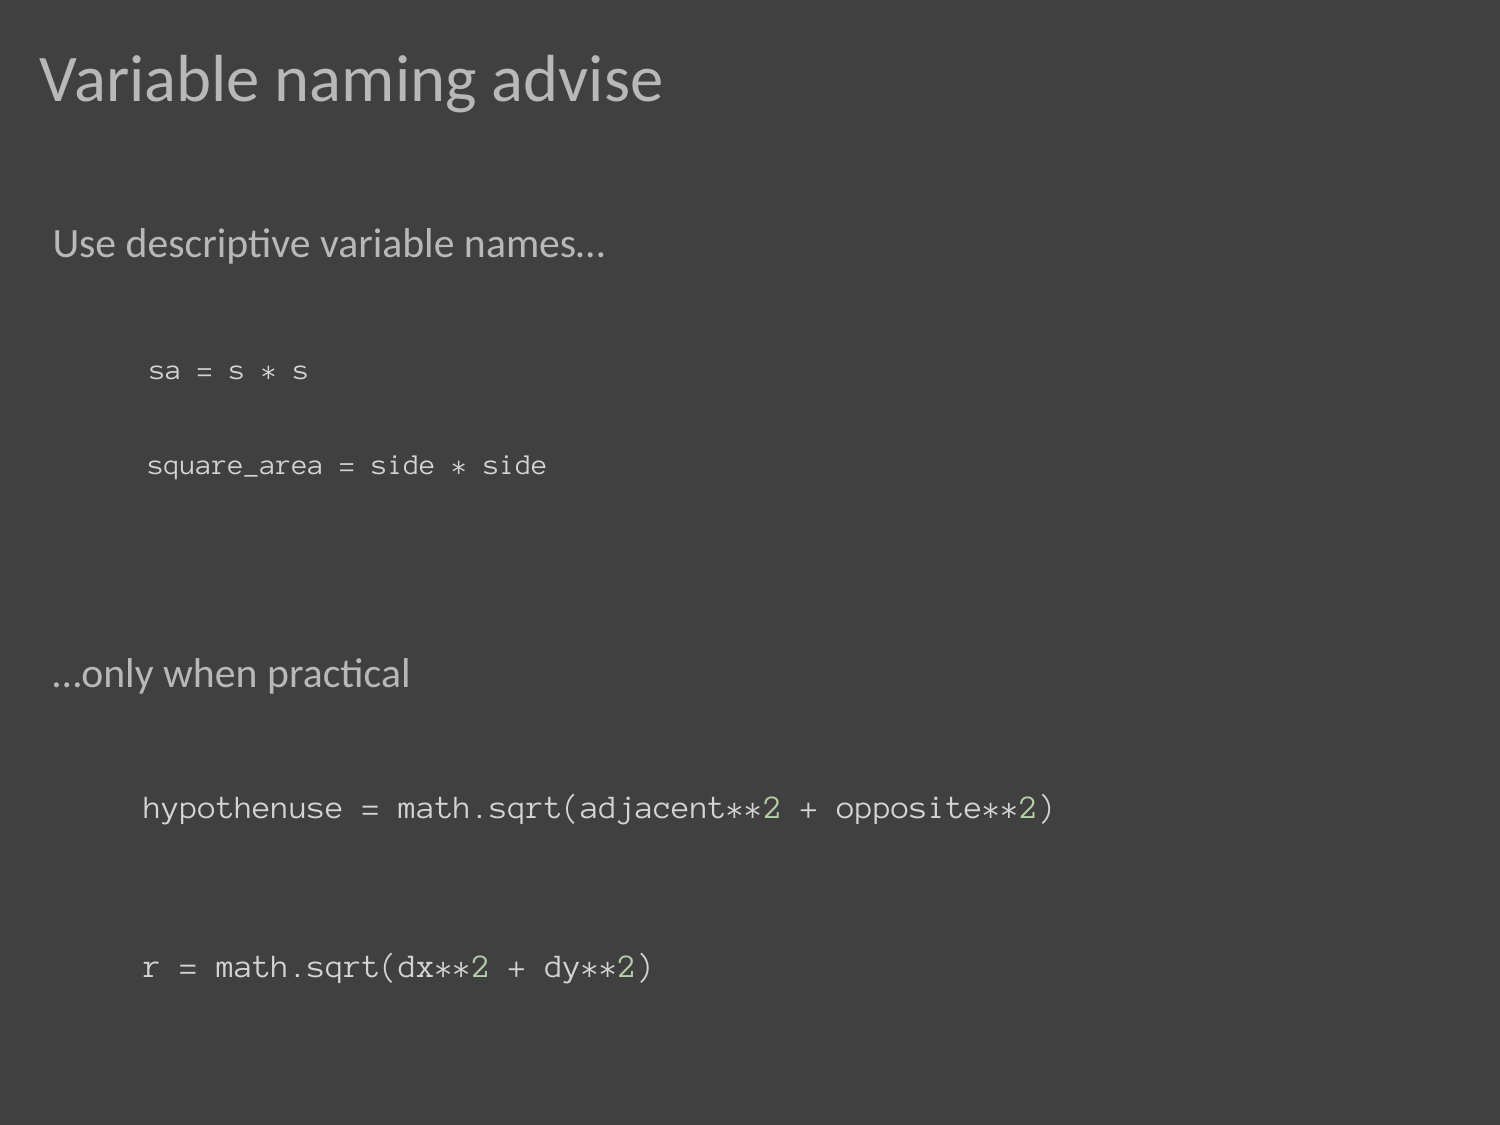

# Variable naming advise

Use descriptive variable names…

             sa = s * s

      square_area = side * side

…only when practical

hypothenuse = math.sqrt(adjacent**2 + opposite**2)

r = math.sqrt(dx**2 + dy**2)